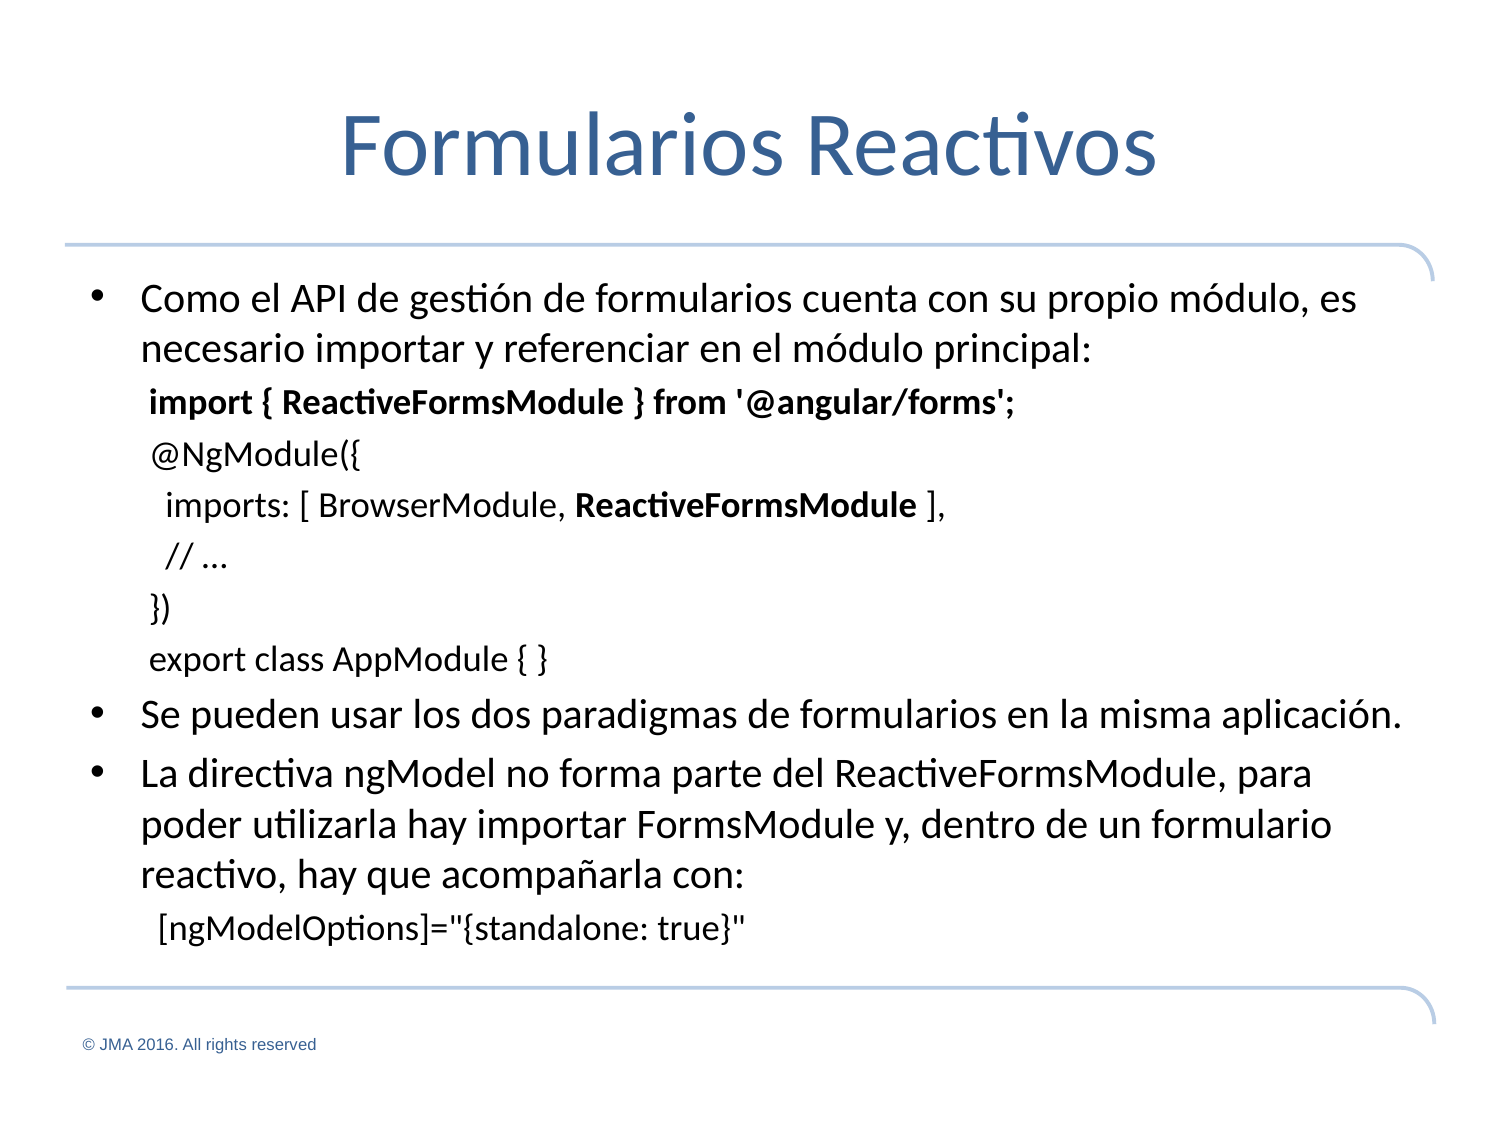

# Formularios Reactivos
Como el API de gestión de formularios cuenta con su propio módulo, es necesario importar y referenciar en el módulo principal:
import { ReactiveFormsModule } from '@angular/forms';
@NgModule({
  imports: [ BrowserModule, ReactiveFormsModule ],
  // …
})
export class AppModule { }
Se pueden usar los dos paradigmas de formularios en la misma aplicación.
La directiva ngModel no forma parte del ReactiveFormsModule, para poder utilizarla hay importar FormsModule y, dentro de un formulario reactivo, hay que acompañarla con:
[ngModelOptions]="{standalone: true}"